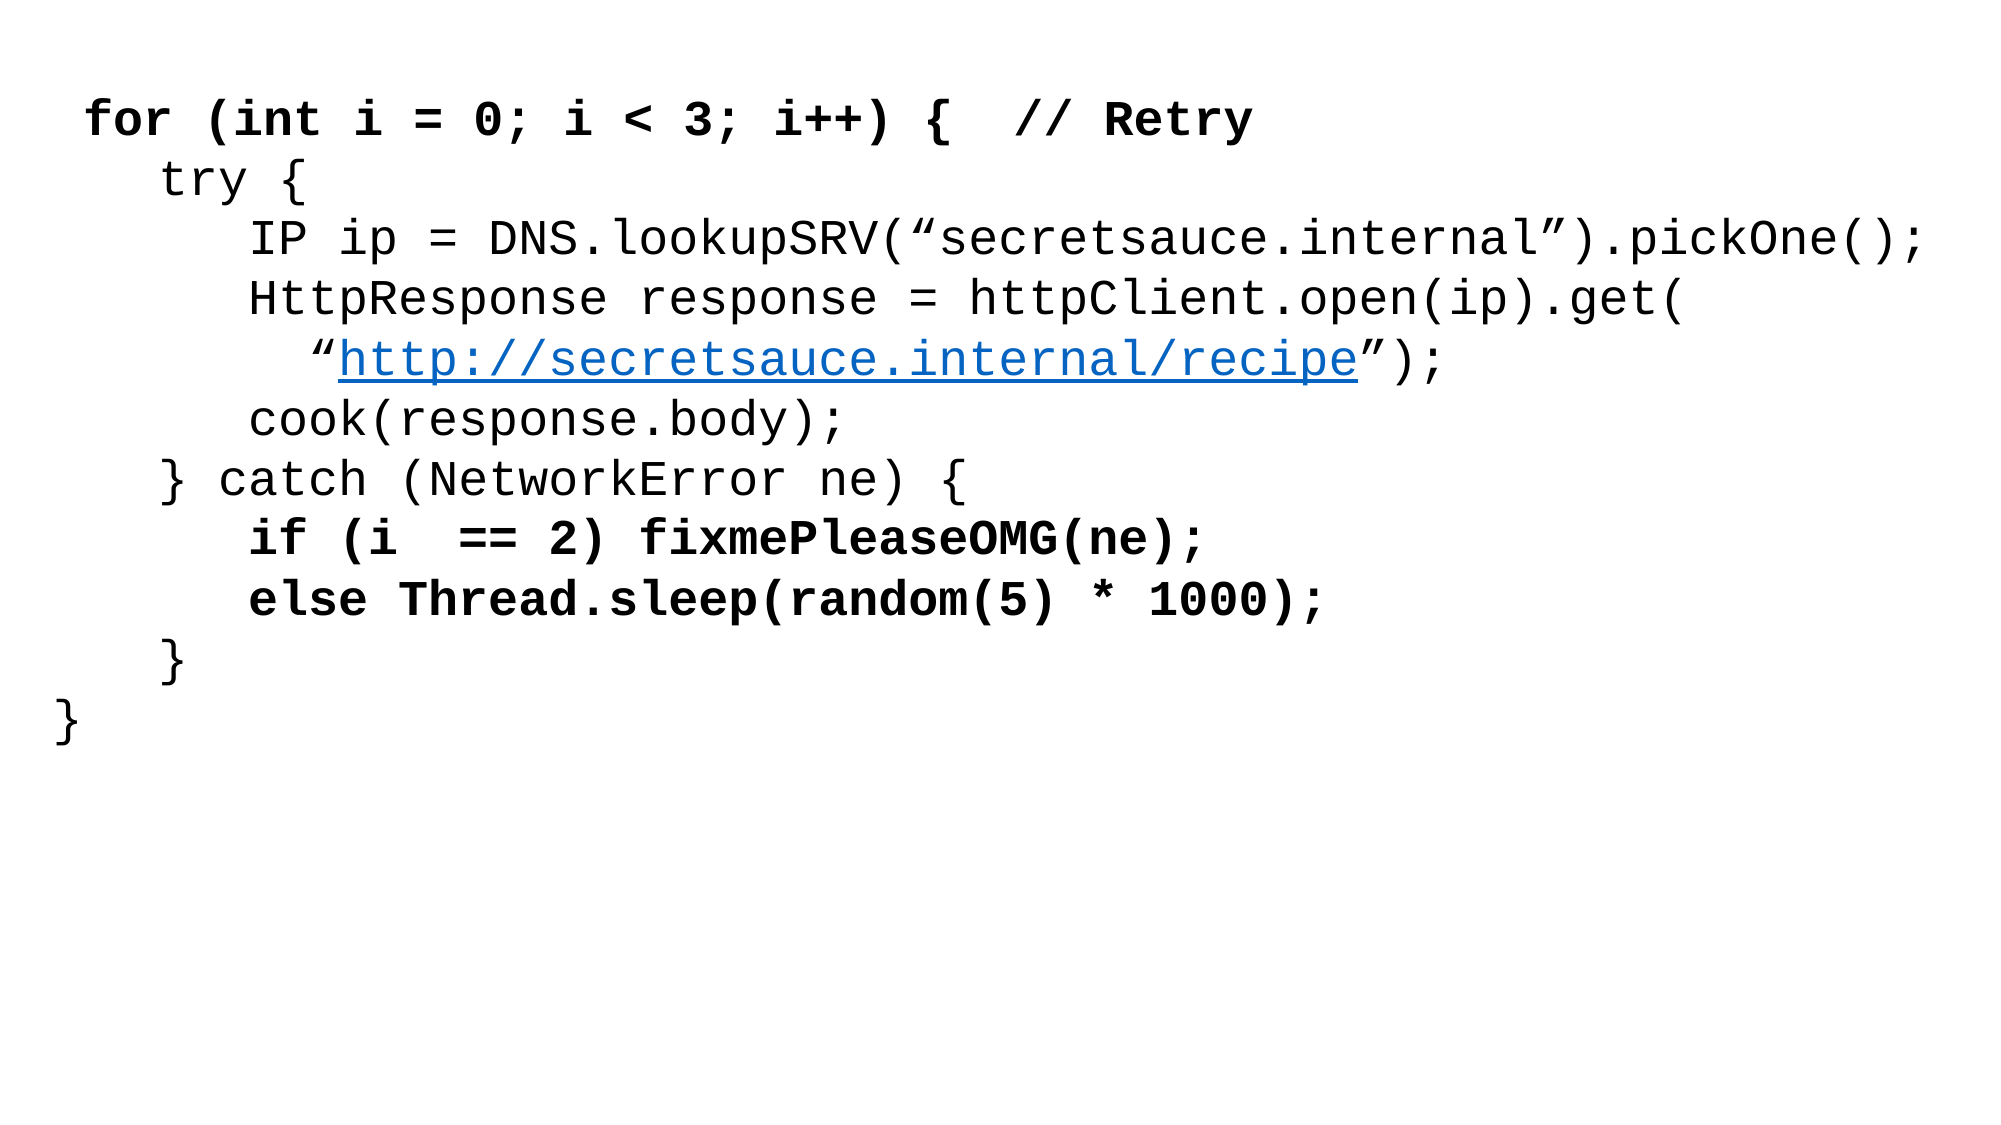

for (int i = 0; i < 3; i++) {  // Retry
try {
   IP ip = DNS.lookupSRV(“secretsauce.internal”).pickOne();
   HttpResponse response = httpClient.open(ip).get(
     “http://secretsauce.internal/recipe”);
   cook(response.body);
} catch (NetworkError ne) {
   if (i  == 2) fixmePleaseOMG(ne);
   else Thread.sleep(random(5) * 1000);
}
}